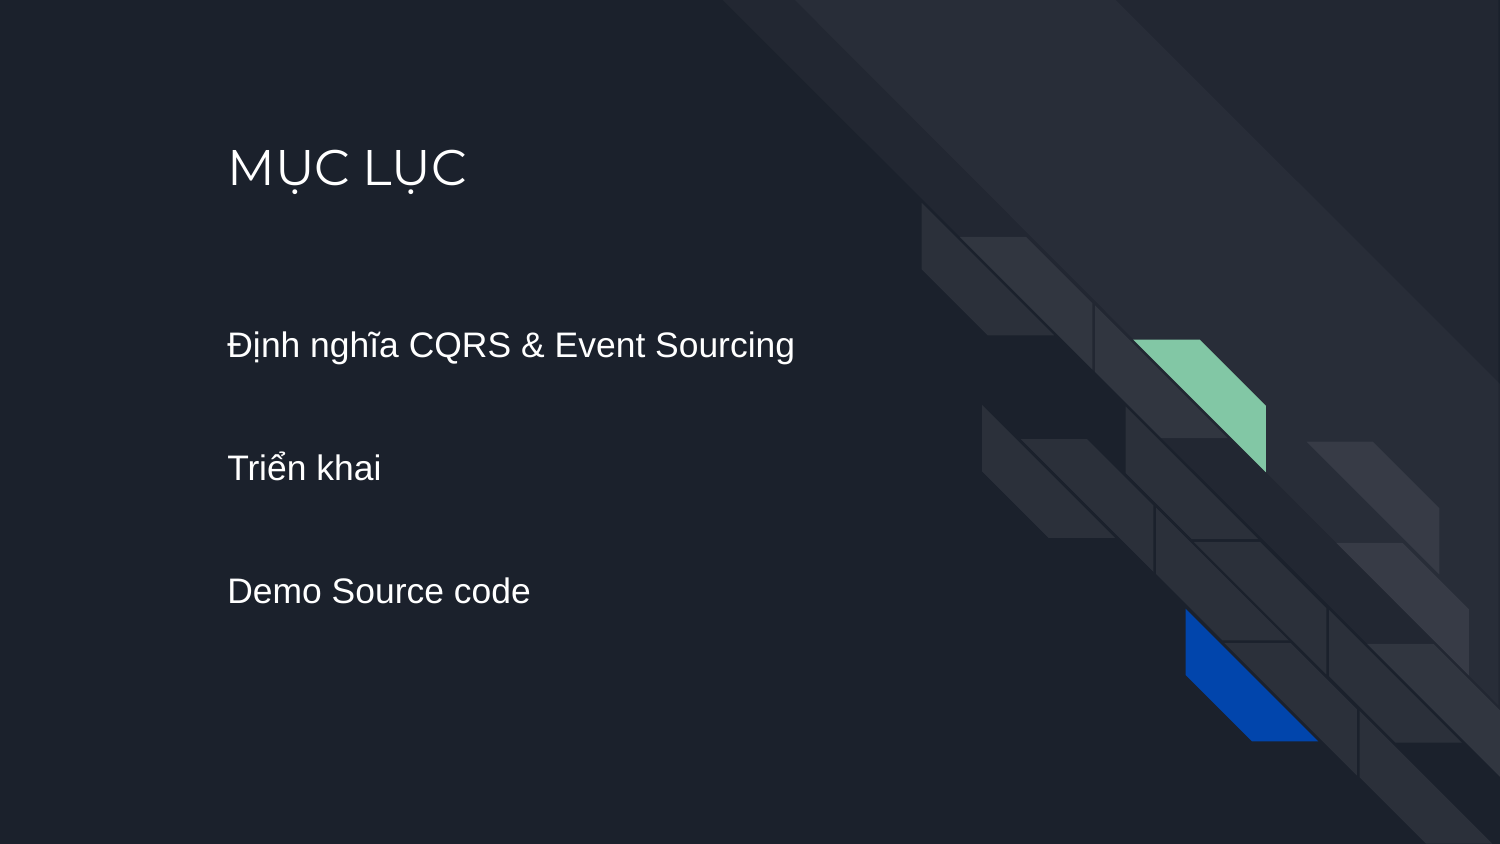

MỤC LỤC
Định nghĩa CQRS & Event Sourcing

Triển khai

Demo Source code